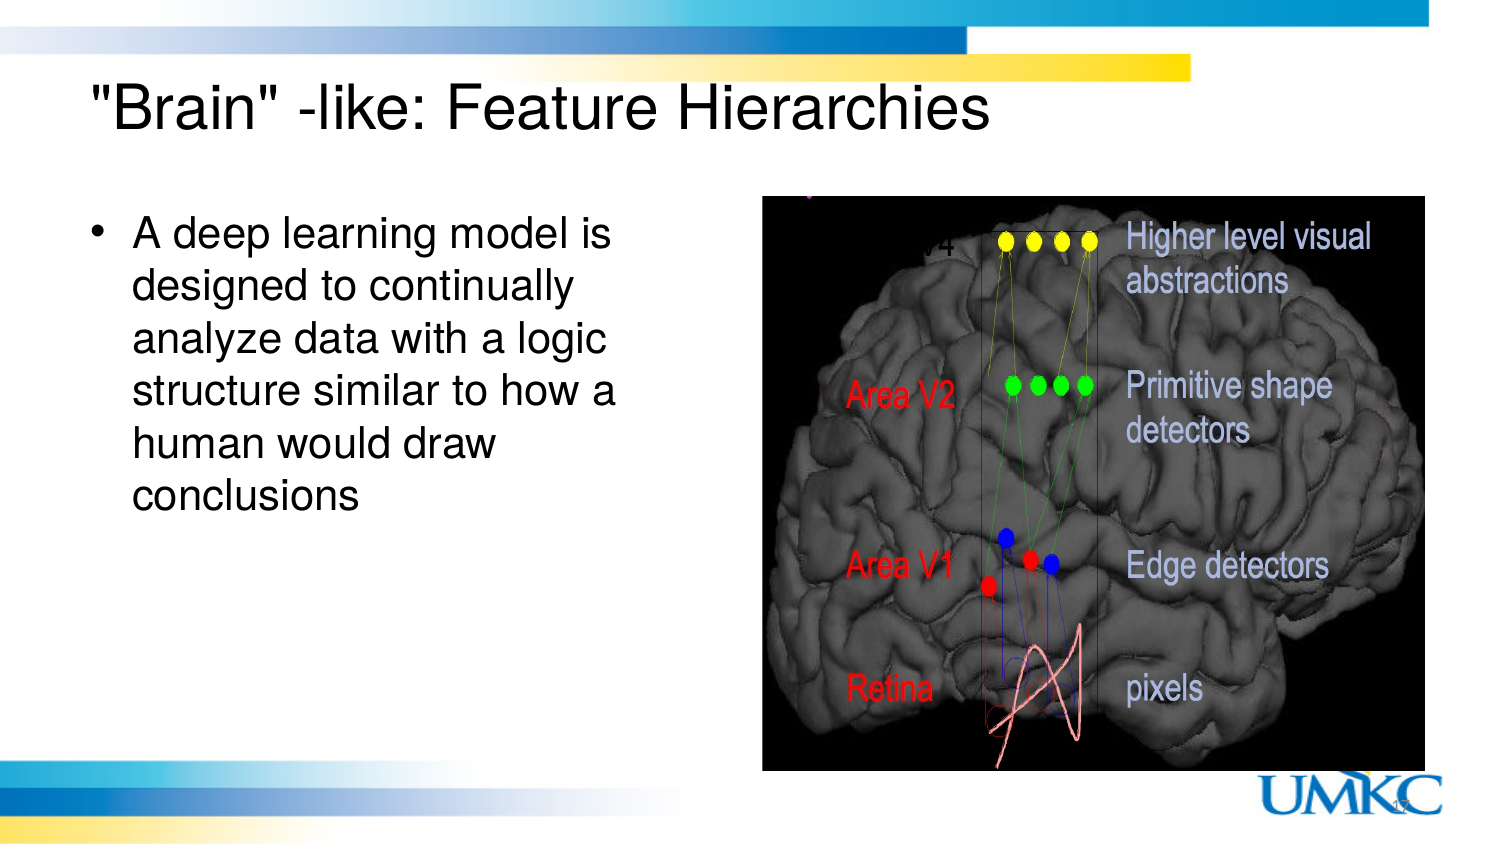

# "Brain" -like: Feature Hierarchies

A deep learning model is designed to continually analyze data with a logic structure similar to how a human would draw conclusions

17